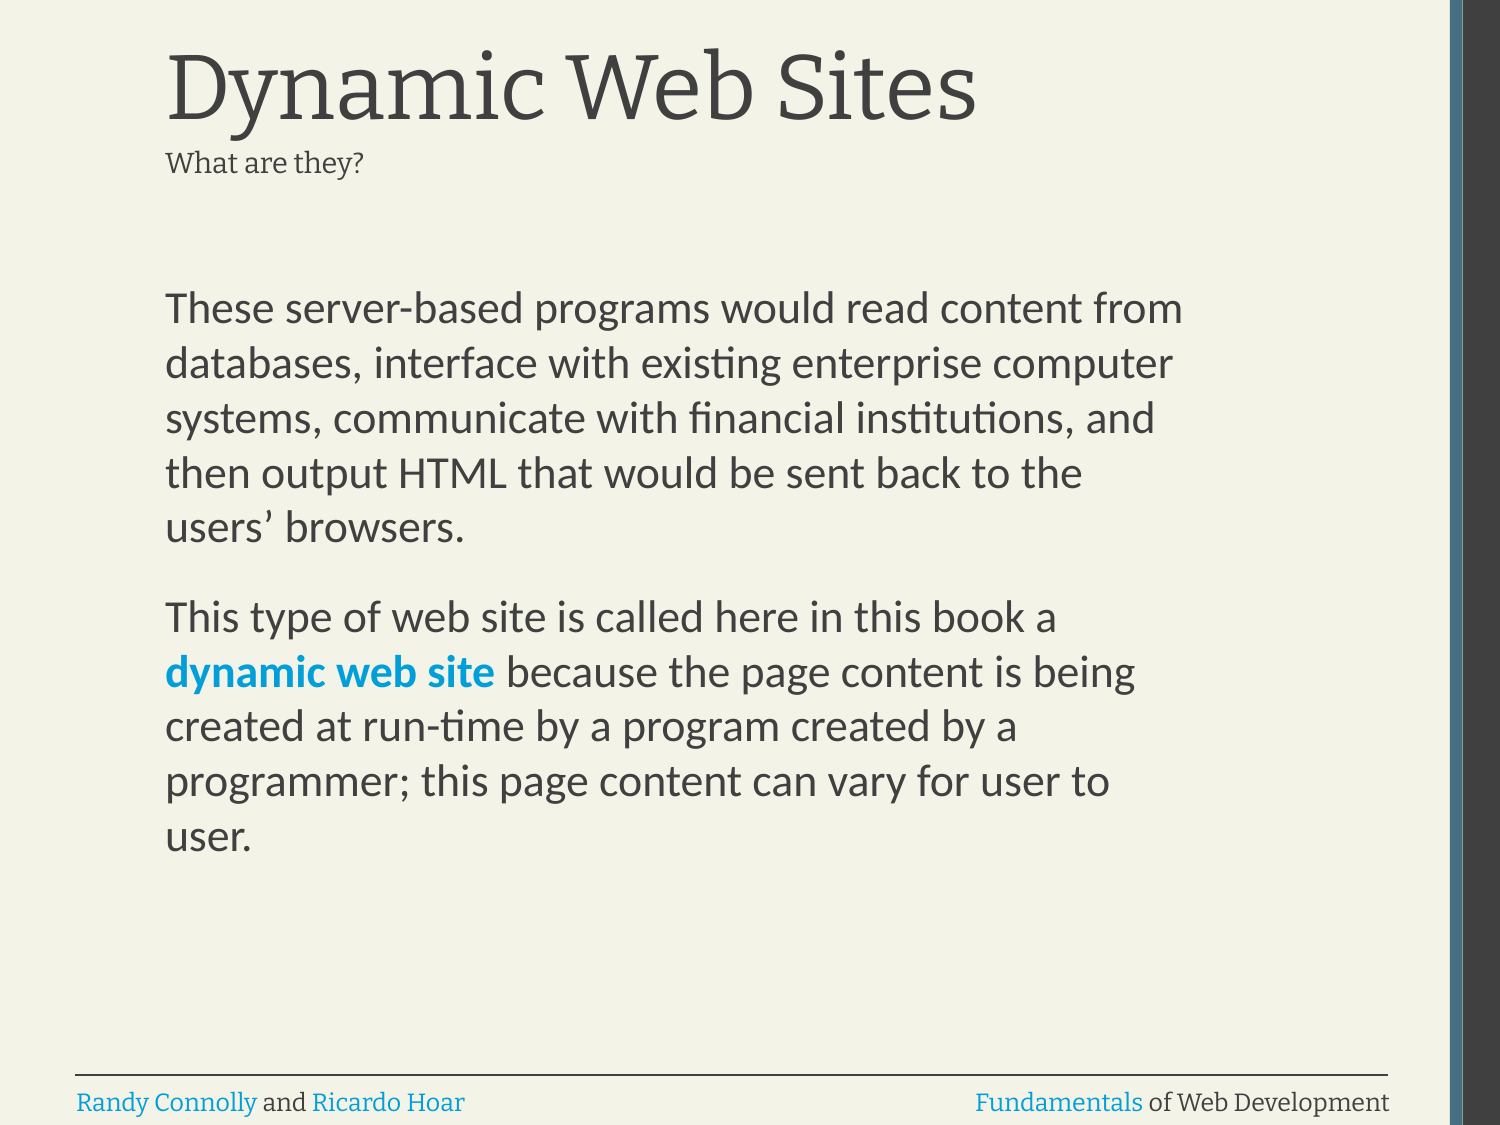

# Dynamic Web Sites
What are they?
These server-based programs would read content from databases, interface with existing enterprise computer systems, communicate with financial institutions, and then output HTML that would be sent back to the users’ browsers.
This type of web site is called here in this book a dynamic web site because the page content is being created at run-time by a program created by a programmer; this page content can vary for user to user.